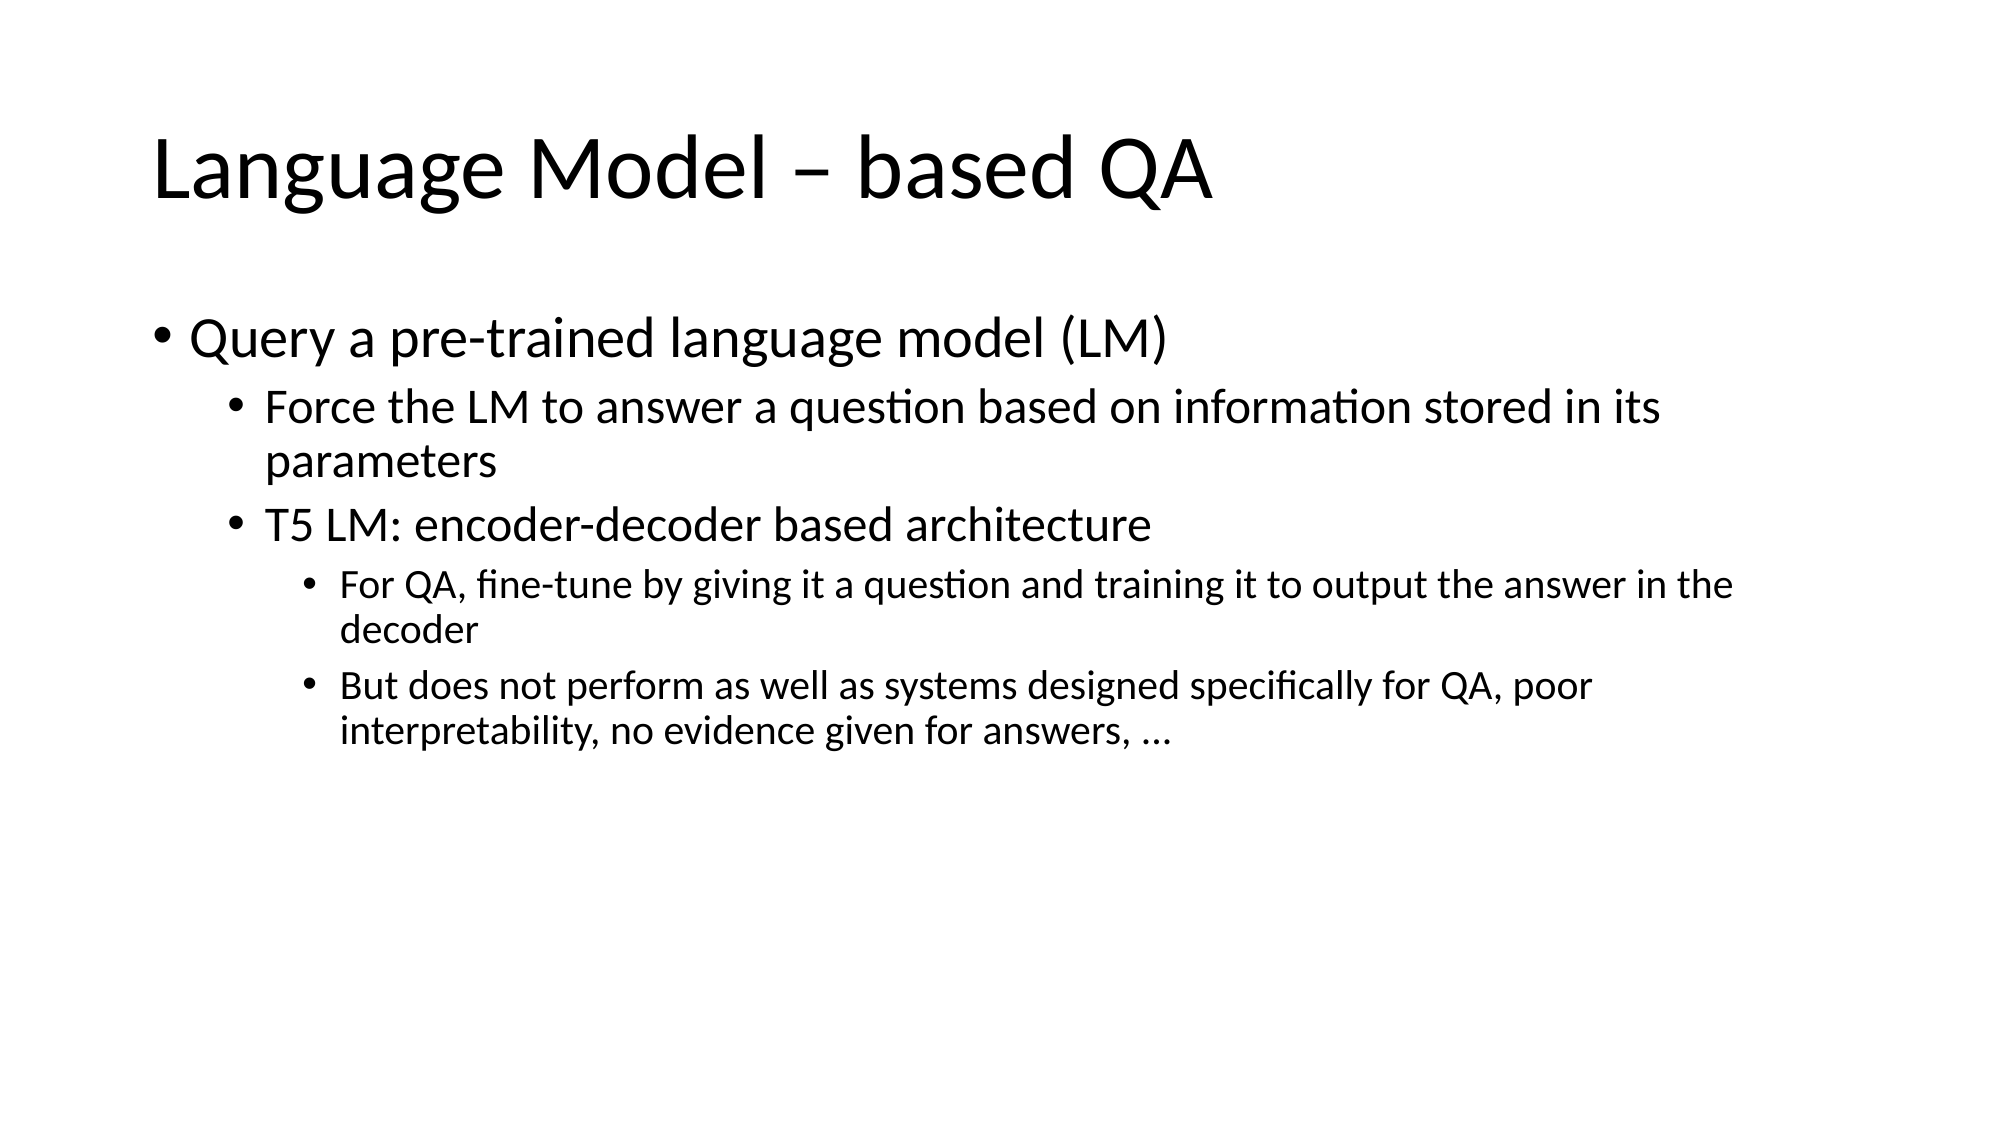

# Language Model – based QA
Query a pre-trained language model (LM)
Force the LM to answer a question based on information stored in its parameters
T5 LM: encoder-decoder based architecture
For QA, fine-tune by giving it a question and training it to output the answer in the decoder
But does not perform as well as systems designed specifically for QA, poor interpretability, no evidence given for answers, ...